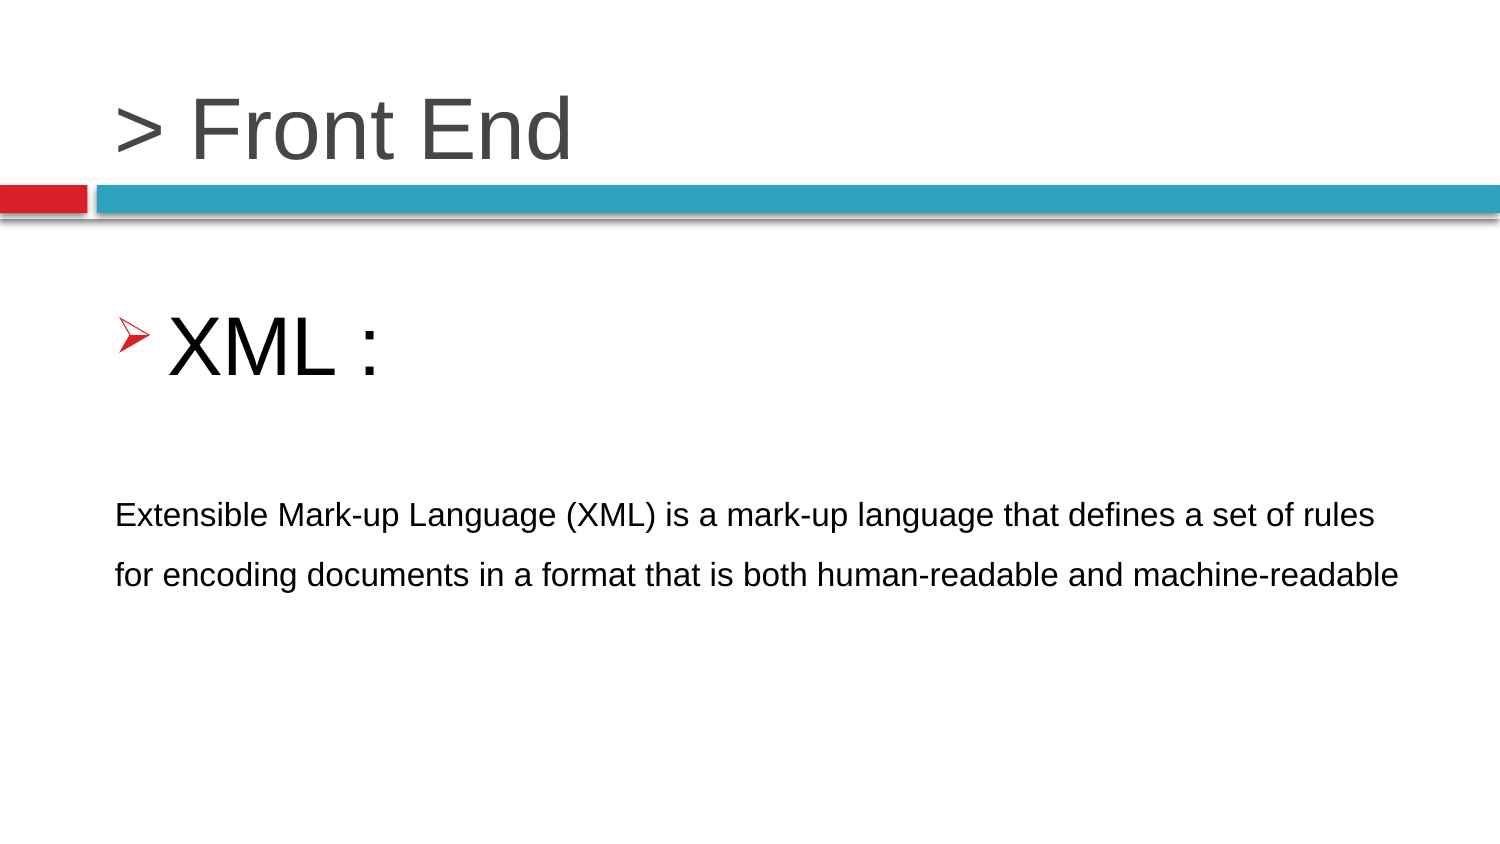

# > Front End
XML :

Extensible Mark-up Language (XML) is a mark-up language that defines a set of rules for encoding documents in a format that is both human-readable and machine-readable